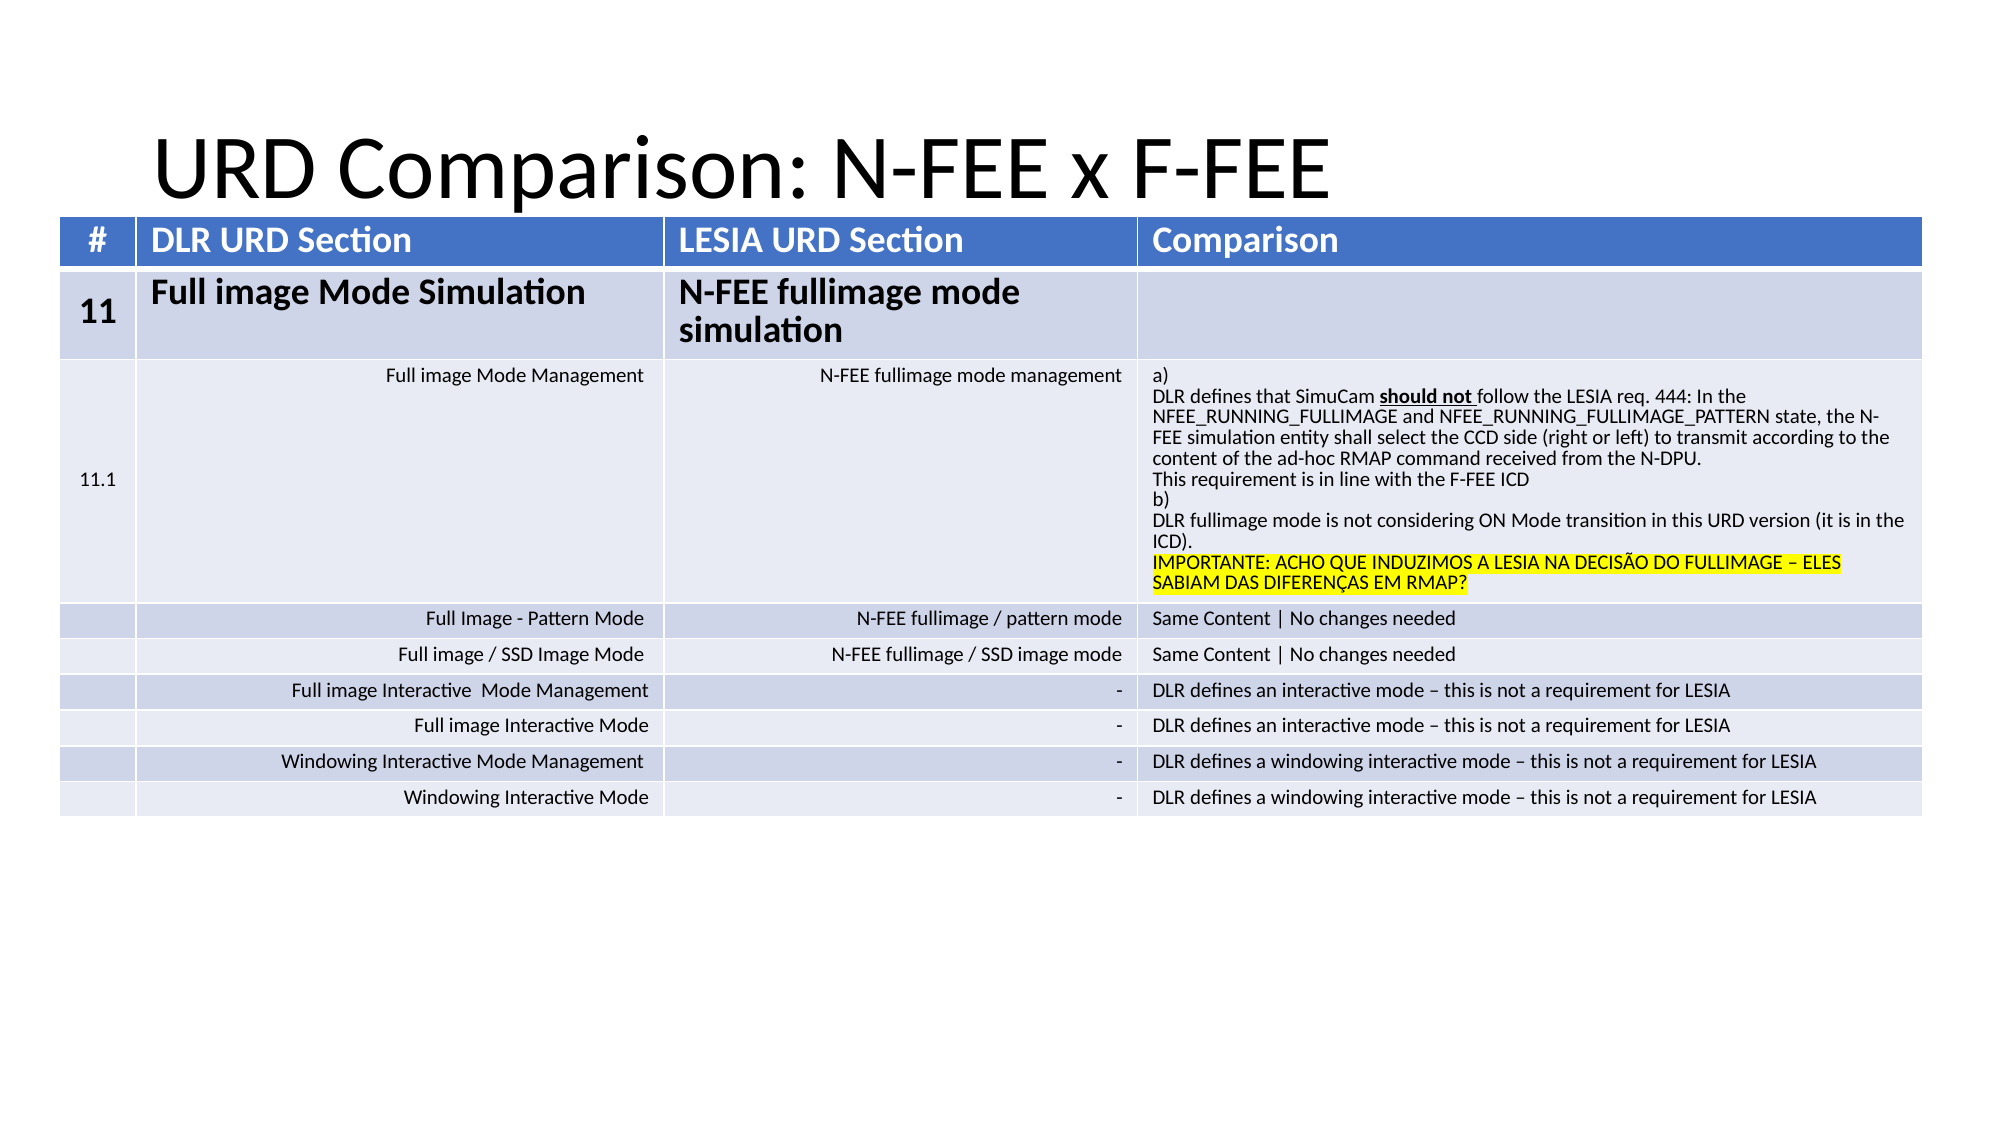

# URD Comparison: N-FEE x F-FEE
| # | DLR URD Section | LESIA URD Section | Comparison |
| --- | --- | --- | --- |
| 11 | Full image Mode Simulation | N-FEE fullimage mode simulation |  |
| 11.1 | Full image Mode Management | N-FEE fullimage mode management | a) DLR defines that SimuCam should not follow the LESIA req. 444: In the NFEE\_RUNNING\_FULLIMAGE and NFEE\_RUNNING\_FULLIMAGE\_PATTERN state, the N-FEE simulation entity shall select the CCD side (right or left) to transmit according to the content of the ad-hoc RMAP command received from the N-DPU. This requirement is in line with the F-FEE ICD b) DLR fullimage mode is not considering ON Mode transition in this URD version (it is in the ICD). IMPORTANTE: ACHO QUE INDUZIMOS A LESIA NA DECISÃO DO FULLIMAGE – ELES SABIAM DAS DIFERENÇAS EM RMAP? |
|  | Full Image - Pattern Mode | N-FEE fullimage / pattern mode | Same Content | No changes needed |
|  | Full image / SSD Image Mode | N-FEE fullimage / SSD image mode | Same Content | No changes needed |
|  | Full image Interactive Mode Management | - | DLR defines an interactive mode – this is not a requirement for LESIA |
|  | Full image Interactive Mode | - | DLR defines an interactive mode – this is not a requirement for LESIA |
|  | Windowing Interactive Mode Management | - | DLR defines a windowing interactive mode – this is not a requirement for LESIA |
|  | Windowing Interactive Mode | - | DLR defines a windowing interactive mode – this is not a requirement for LESIA |